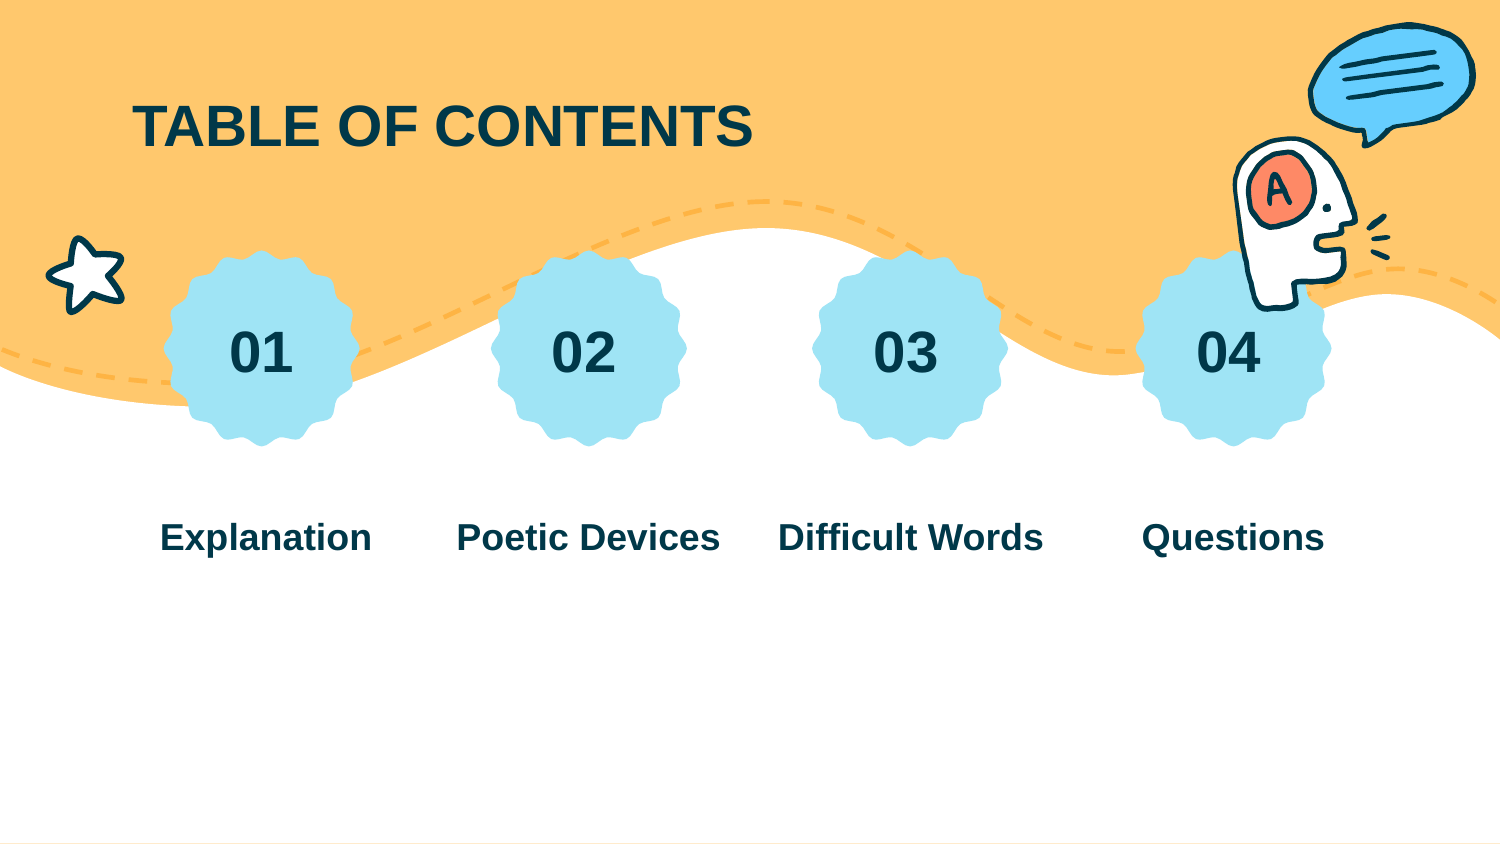

# TABLE OF CONTENTS

01
02
03
04
Explanation
Poetic Devices
Difficult Words
Questions